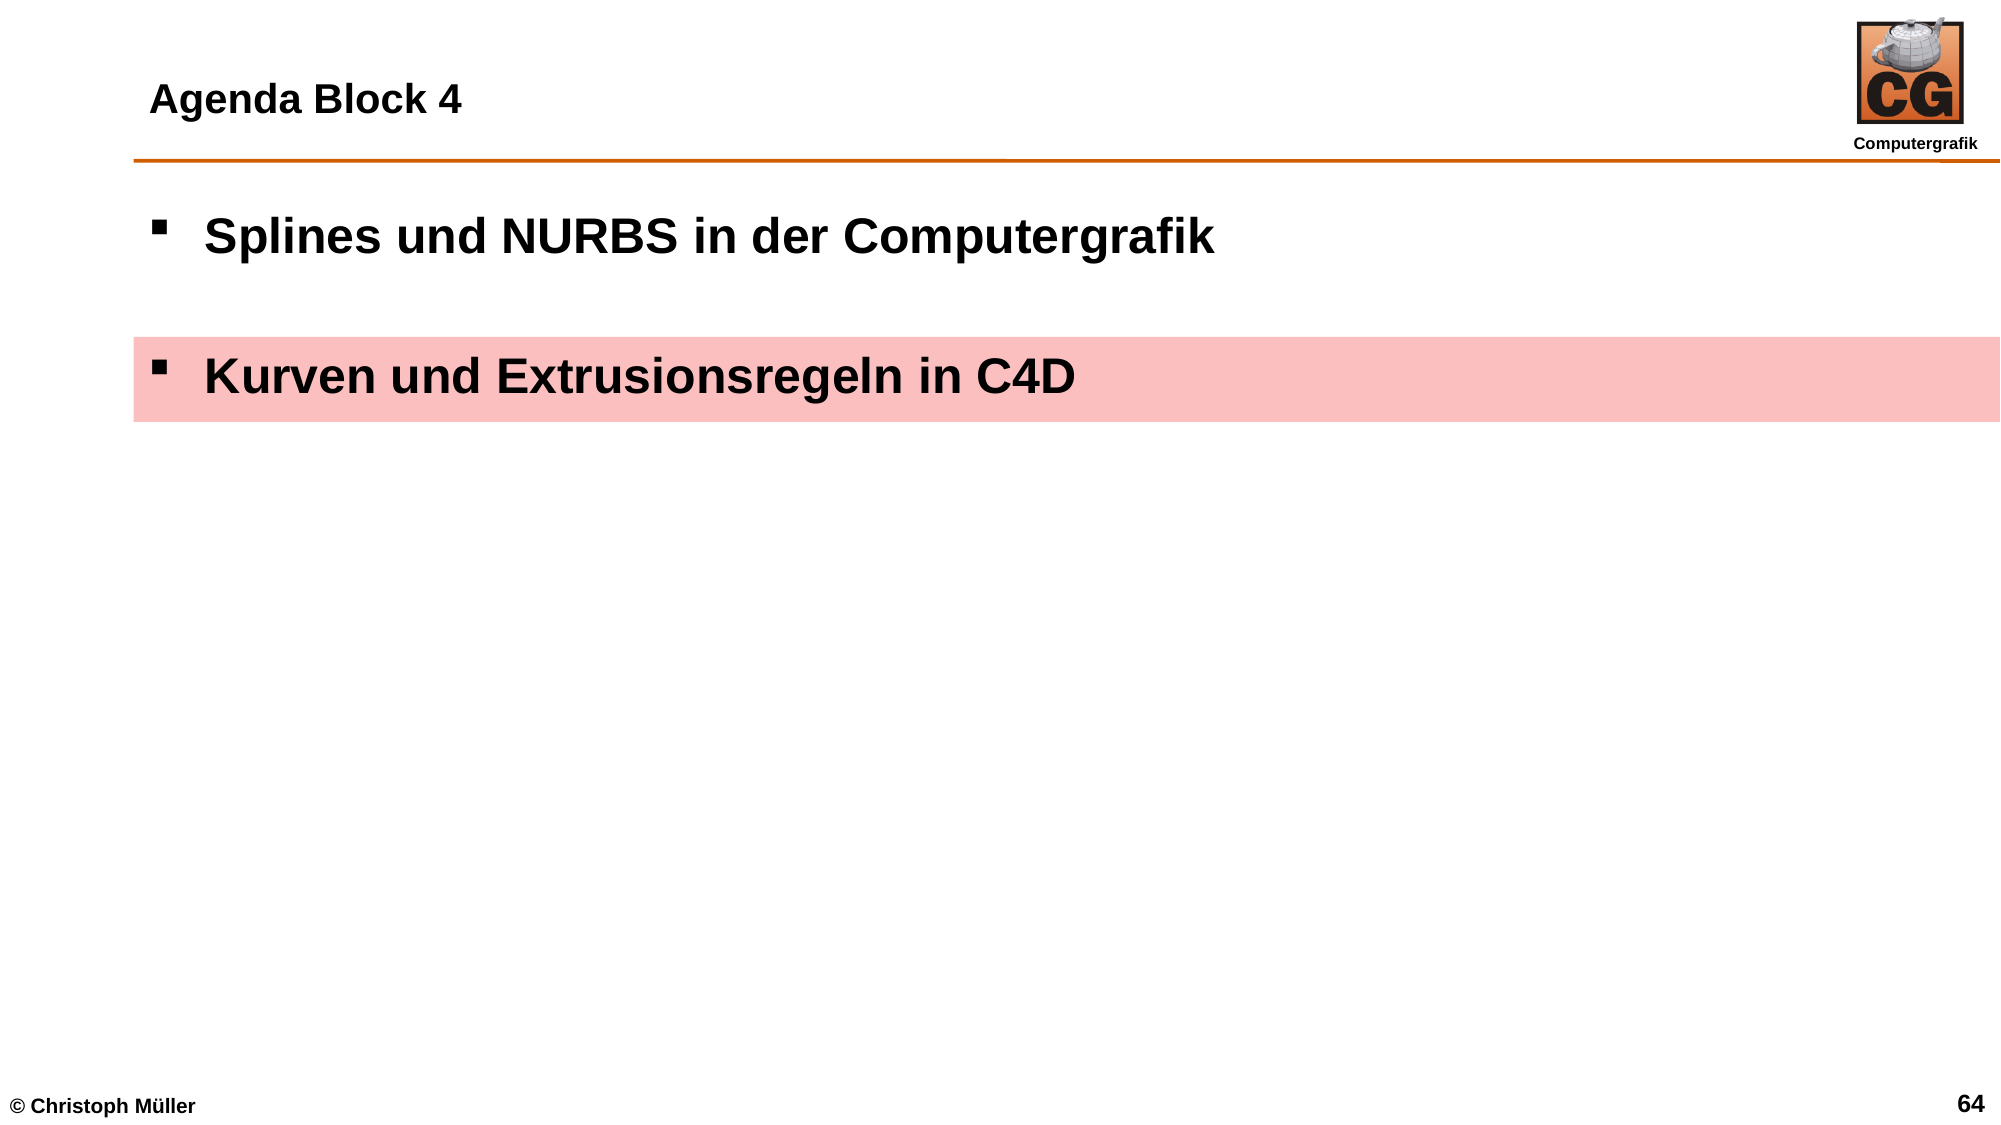

# Agenda Block 4
Splines und NURBS in der Computergrafik

Kurven und Extrusionsregeln in C4D